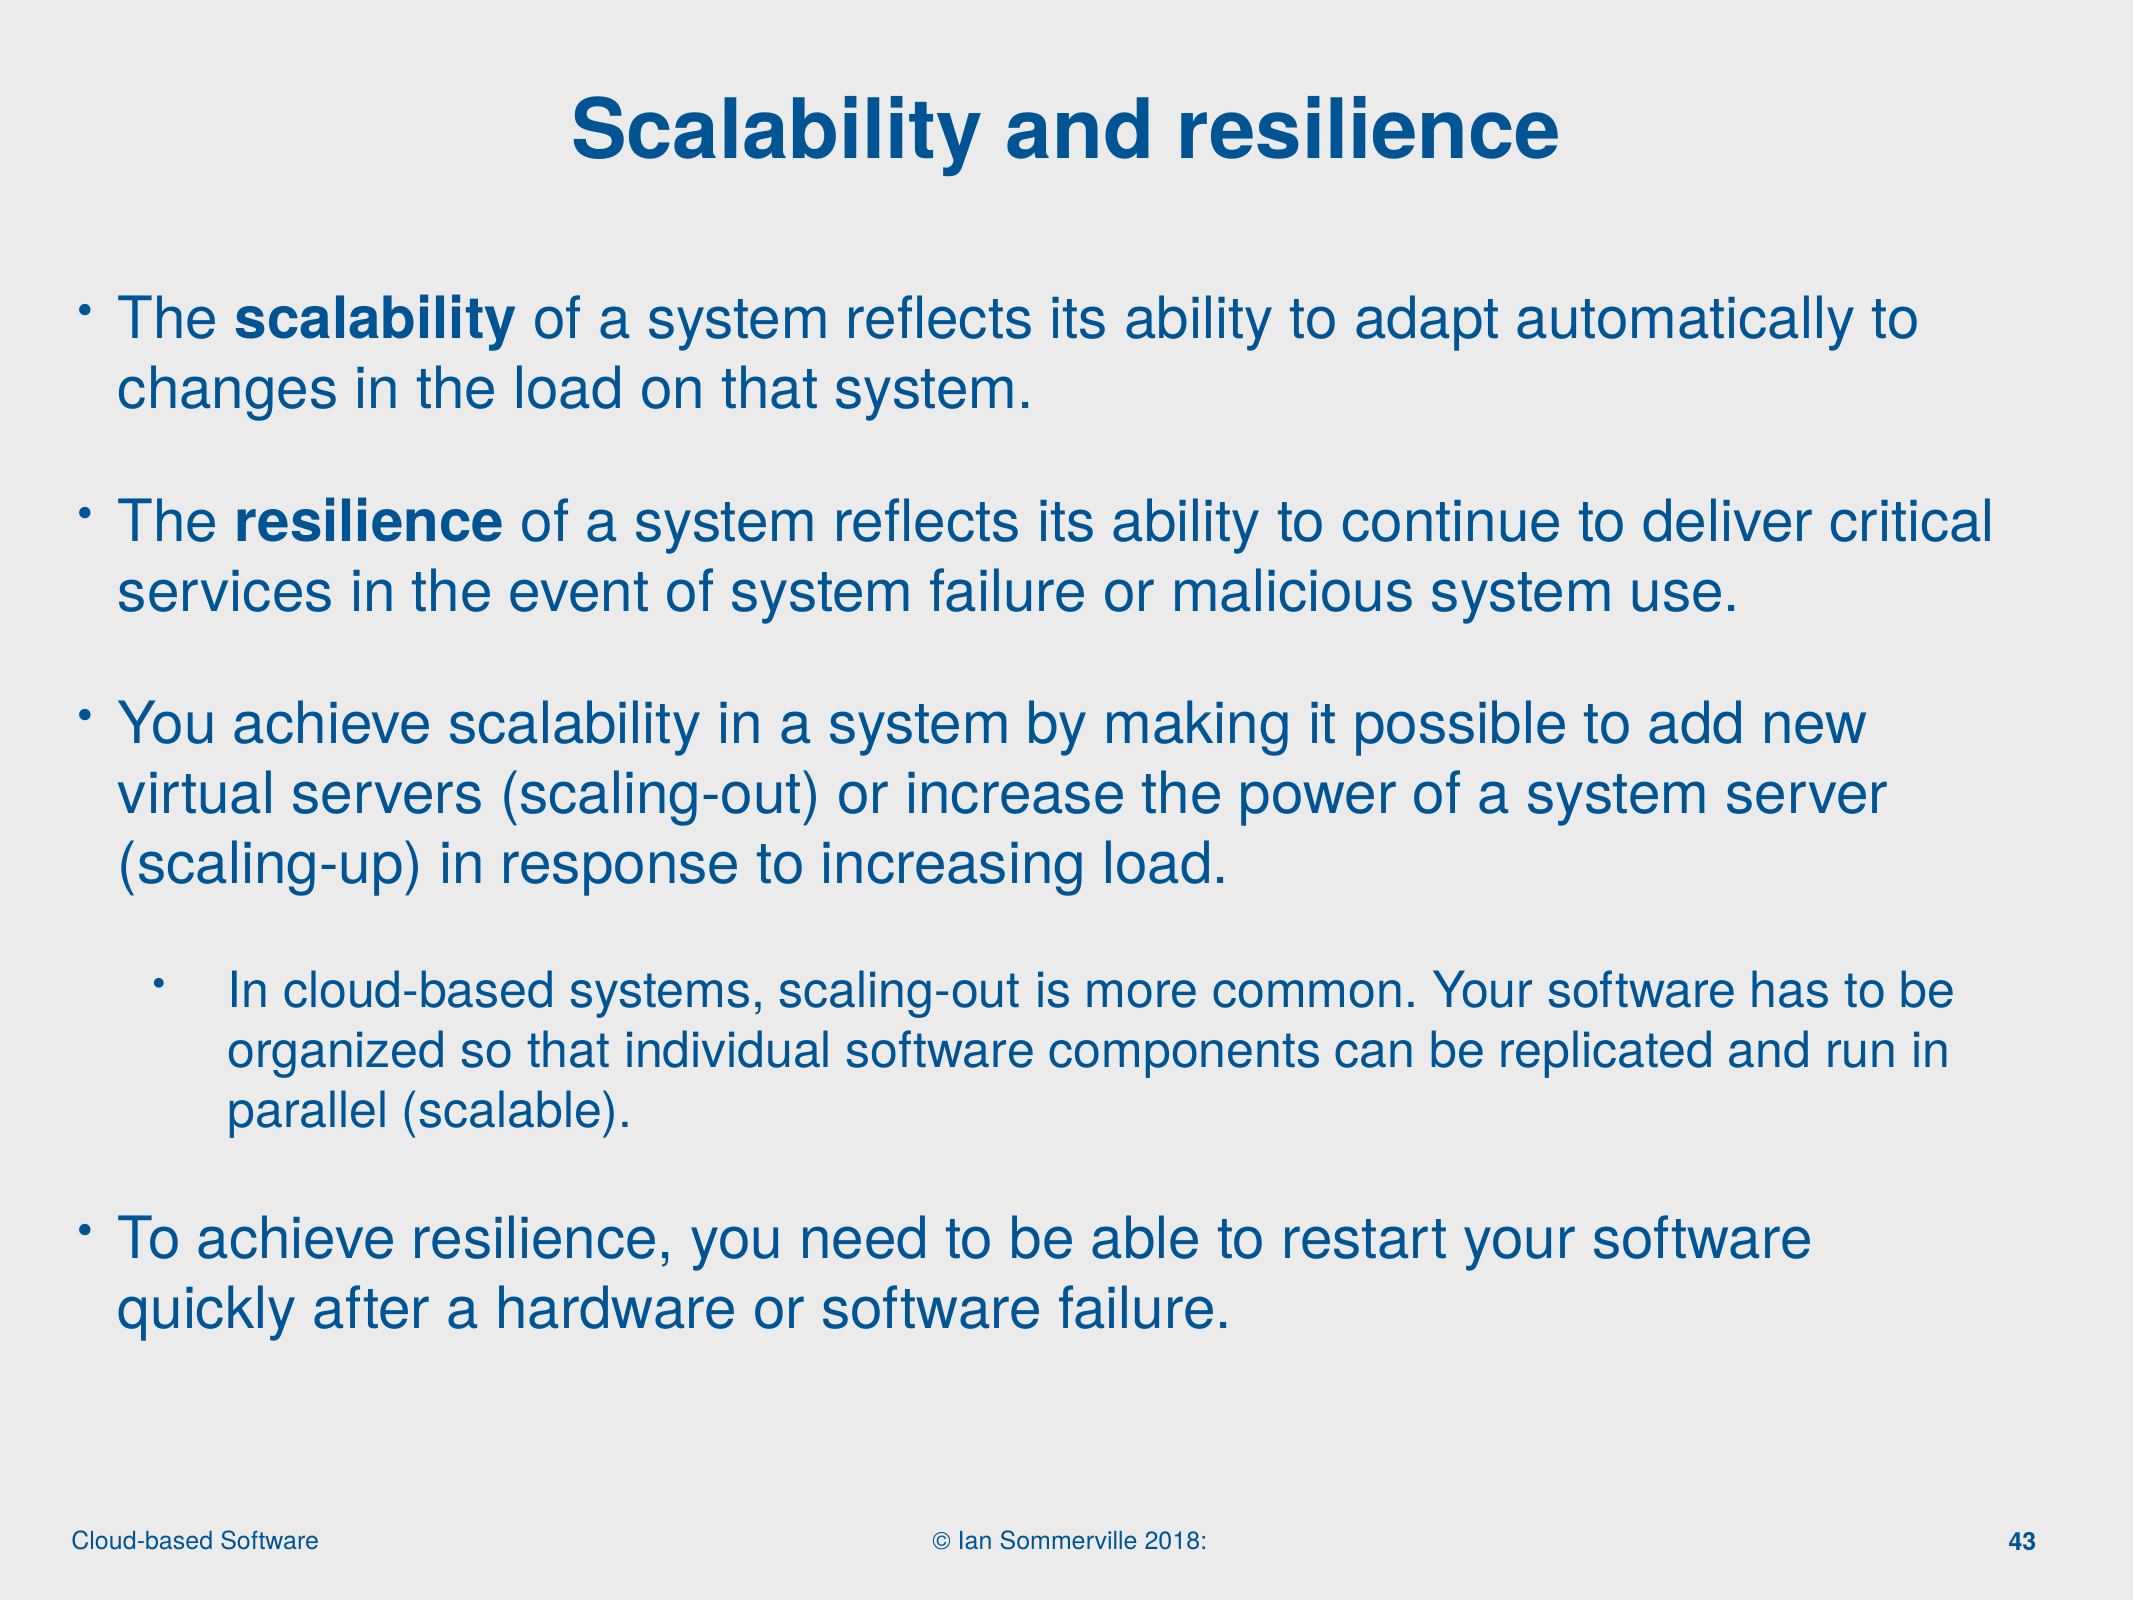

# Scalability and resilience
The scalability of a system reflects its ability to adapt automatically to changes in the load on that system.
The resilience of a system reflects its ability to continue to deliver critical services in the event of system failure or malicious system use.
You achieve scalability in a system by making it possible to add new virtual servers (scaling-out) or increase the power of a system server (scaling-up) in response to increasing load.
In cloud-based systems, scaling-out is more common. Your software has to be organized so that individual software components can be replicated and run in parallel (scalable).
To achieve resilience, you need to be able to restart your software quickly after a hardware or software failure.
43